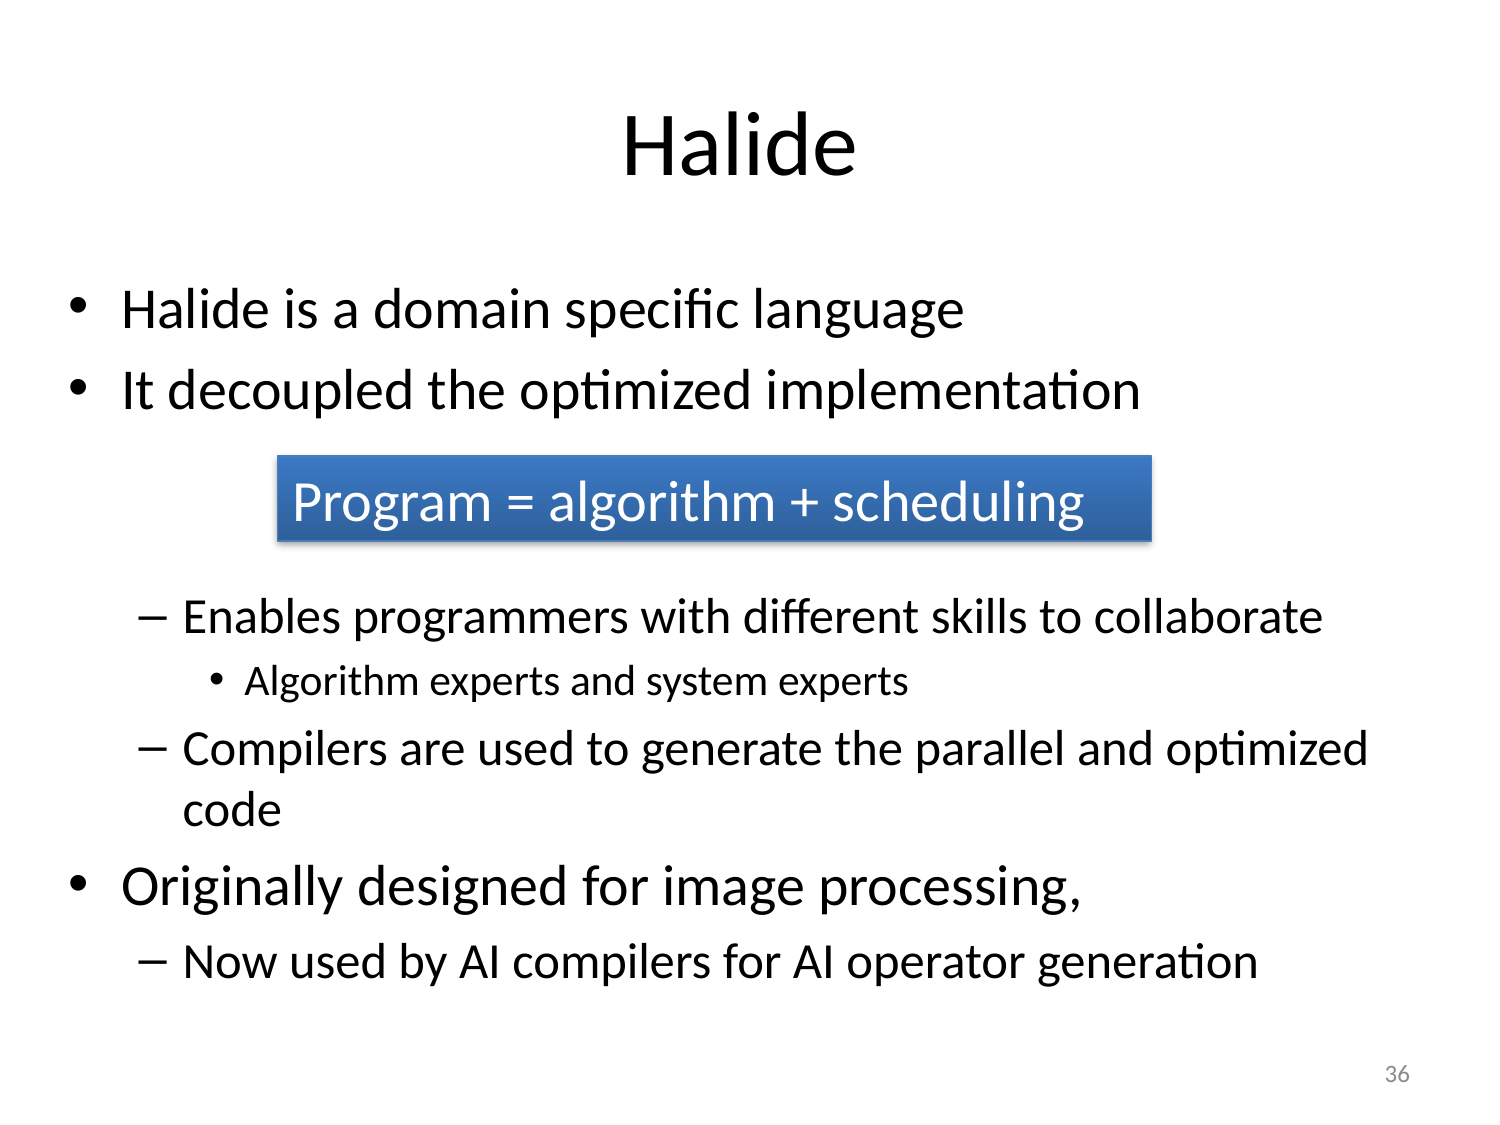

# Halide
Halide is a domain specific language
It decoupled the optimized implementation

Enables programmers with different skills to collaborate
Algorithm experts and system experts
Compilers are used to generate the parallel and optimized code
Originally designed for image processing,
Now used by AI compilers for AI operator generation

Program = algorithm + scheduling
36